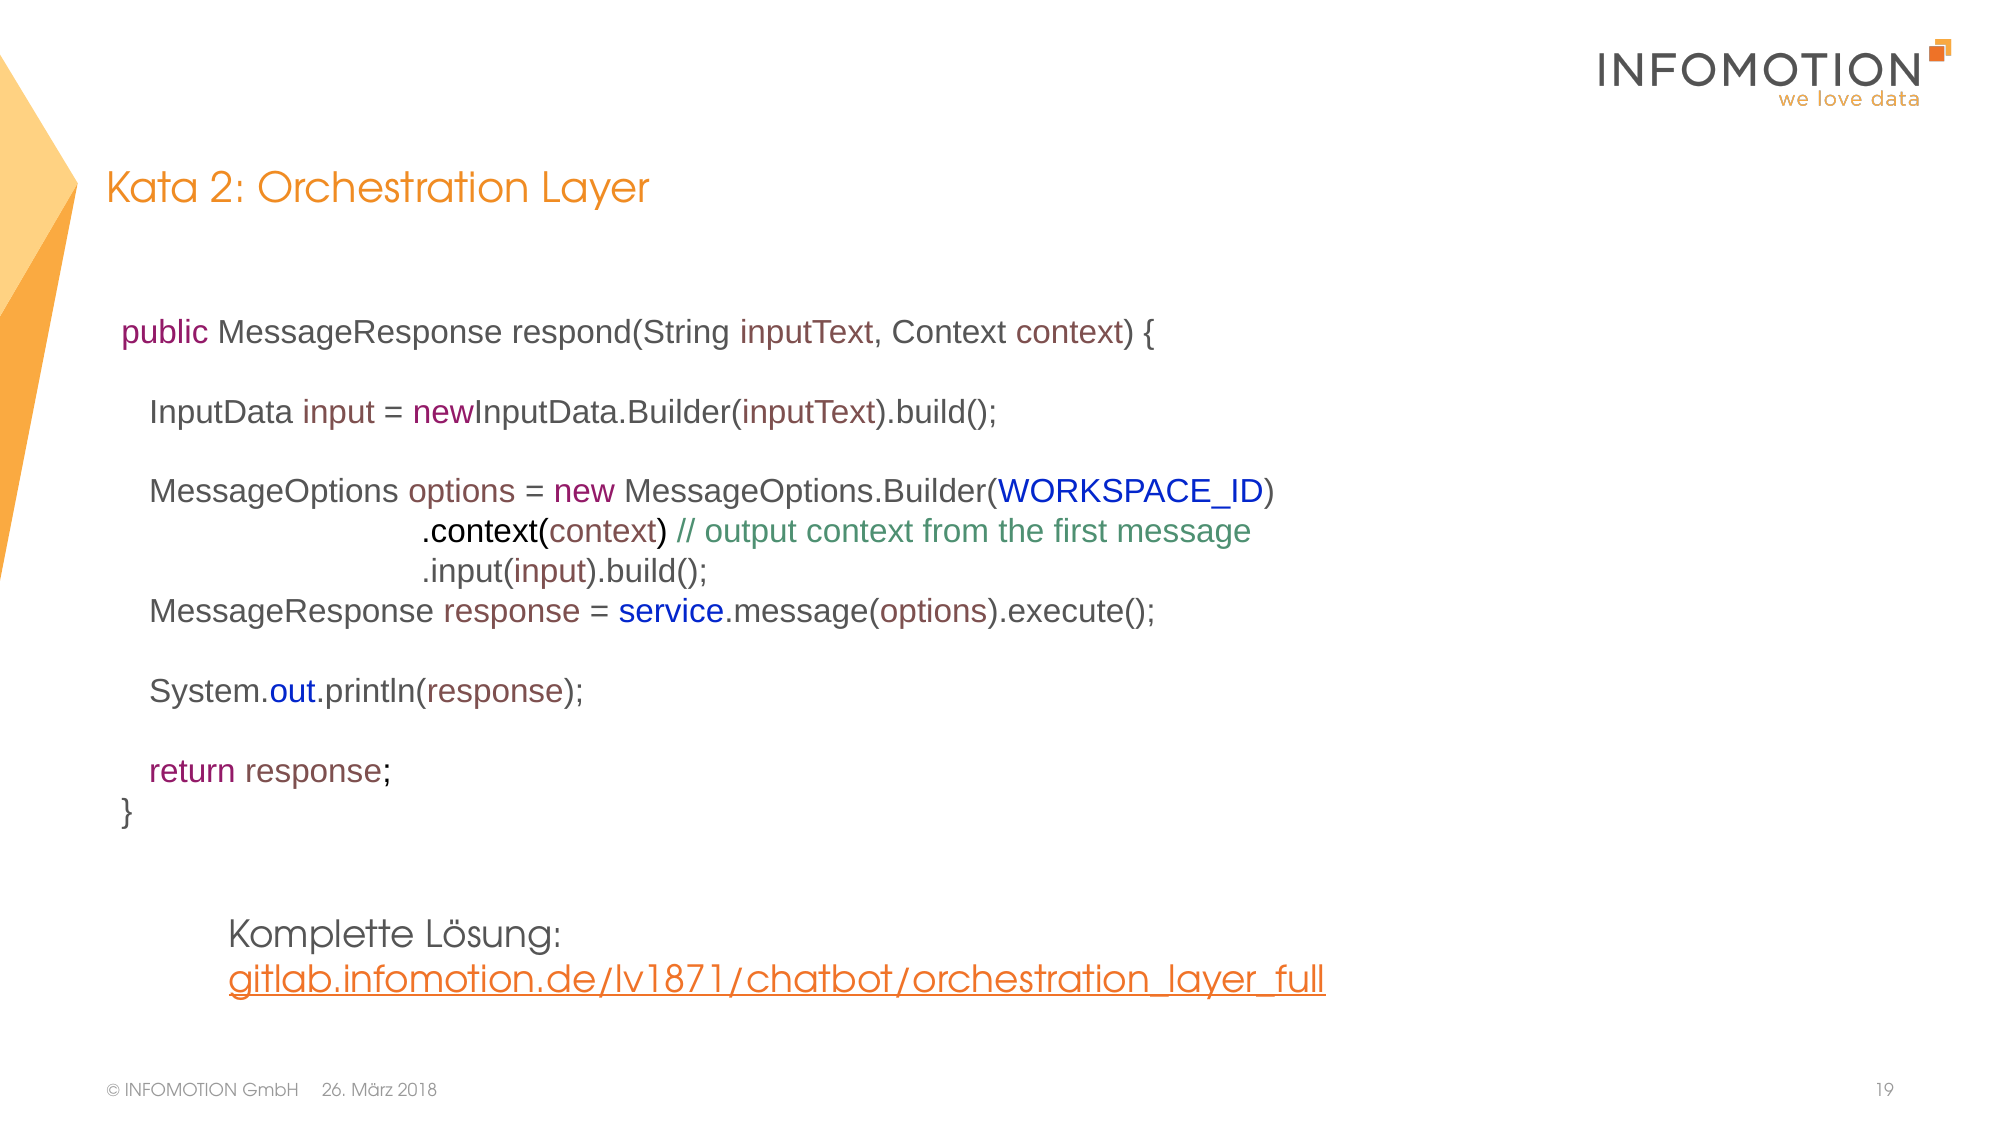

# Kata 2: Orchestration Layer
public MessageResponse respond(String inputText, Context context) {

   InputData input = newInputData.Builder(inputText).build();

   MessageOptions options = new MessageOptions.Builder(WORKSPACE_ID)
		.context(context) // output context from the first message
		.input(input).build();
   MessageResponse response = service.message(options).execute();

   System.out.println(response);

   return response;
}
Komplette Lösung:
gitlab.infomotion.de/lv1871/chatbot/orchestration_layer_full